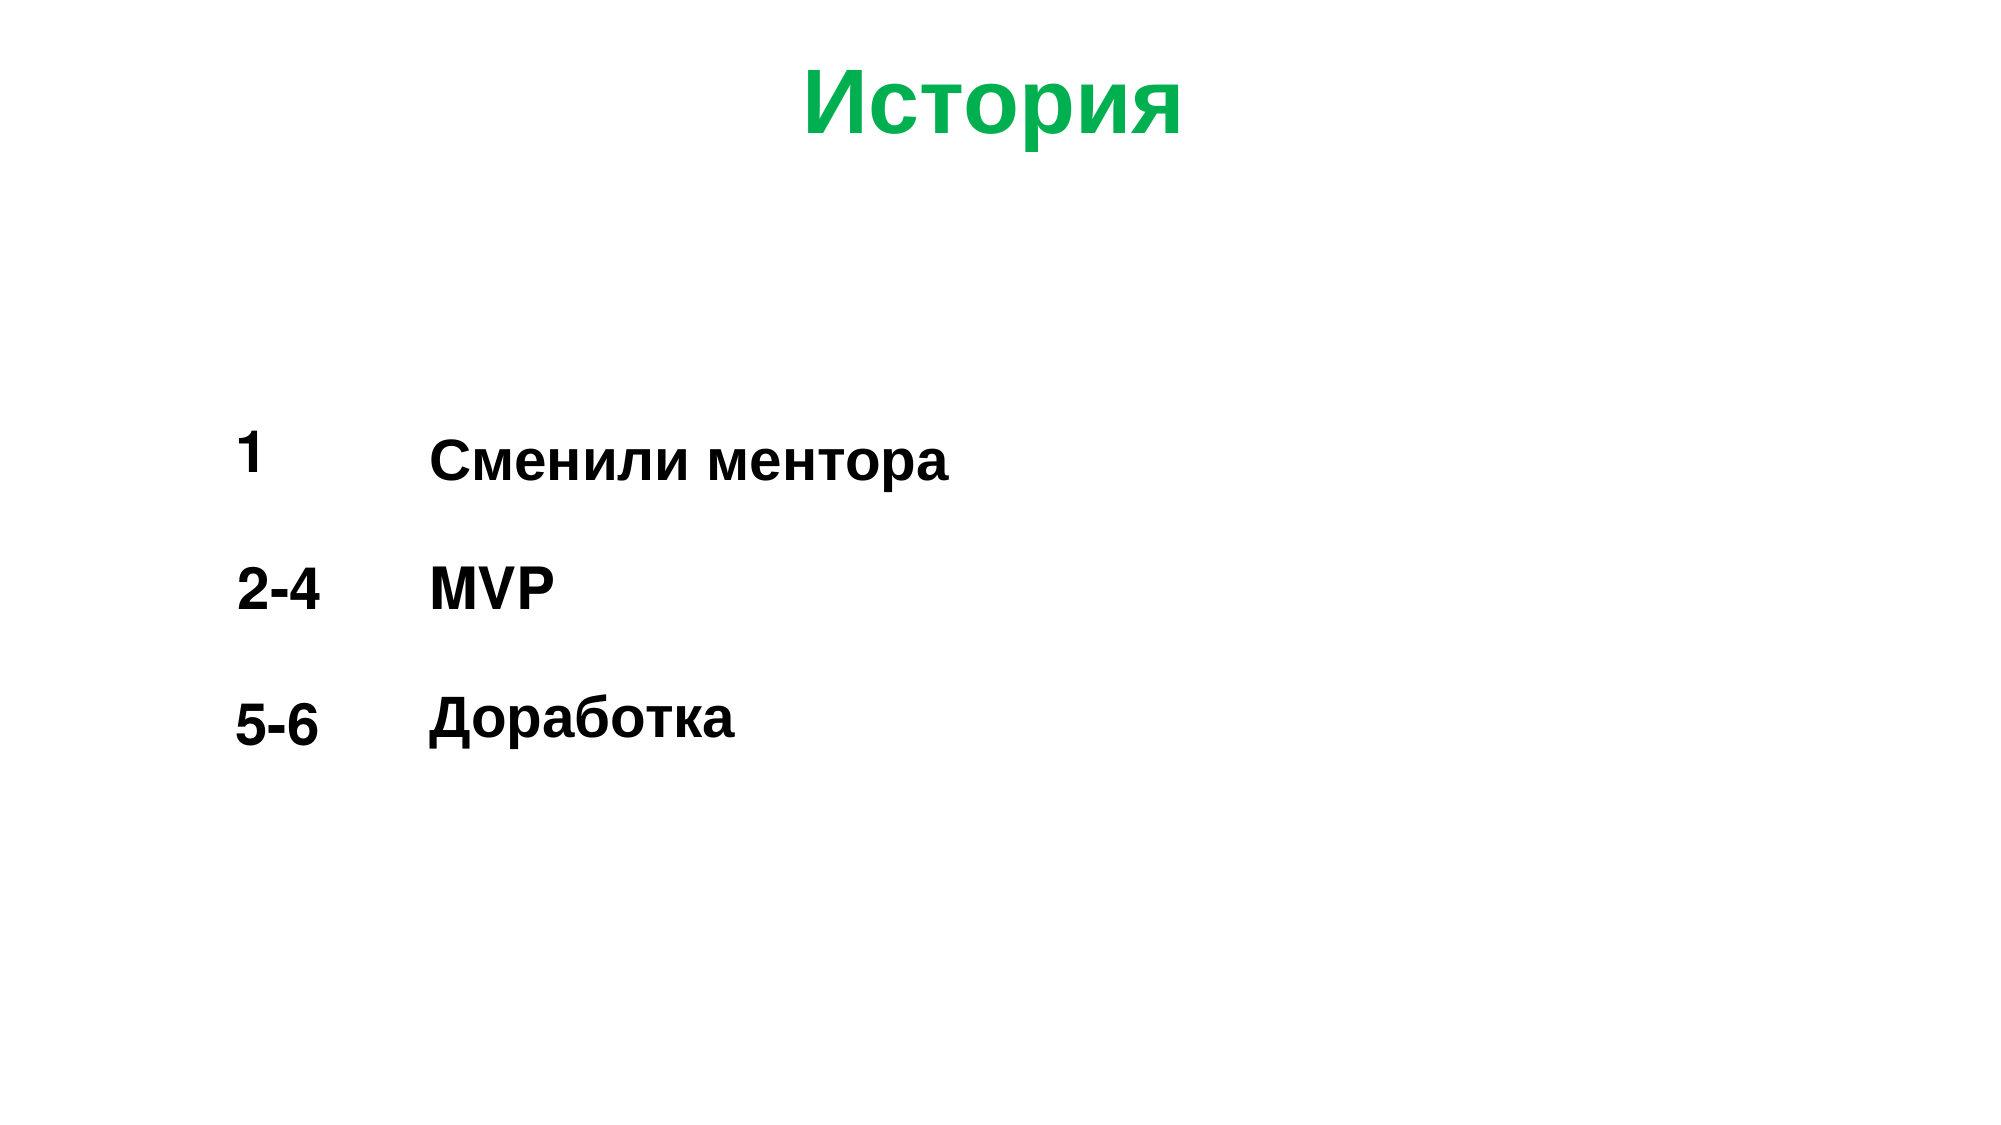

История
1
Сменили ментора
2-4
MVP
Доработка
5-6